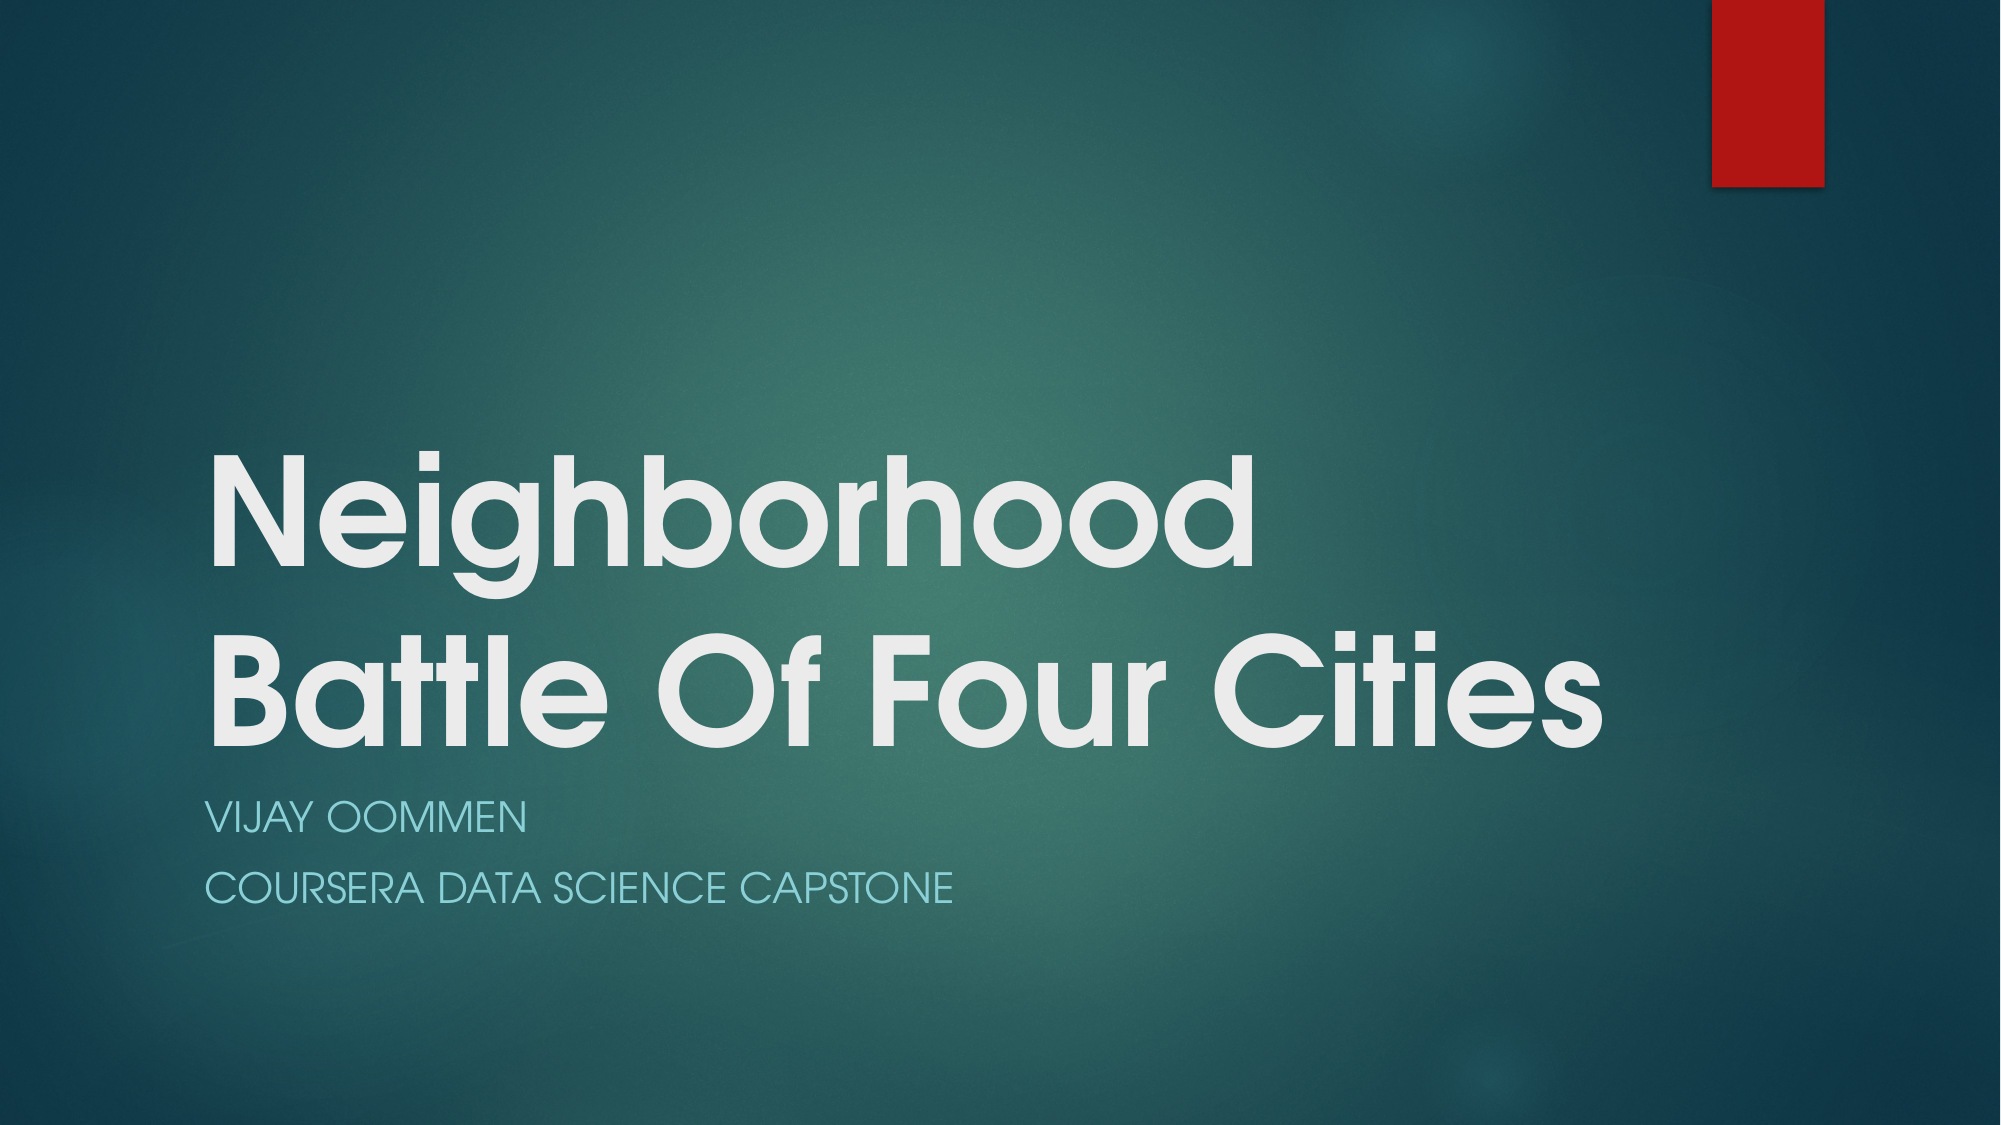

# Neighborhood Battle Of Four Cities
Vijay Oommen
COURSERA DATA SCIENCE CAPSTONE